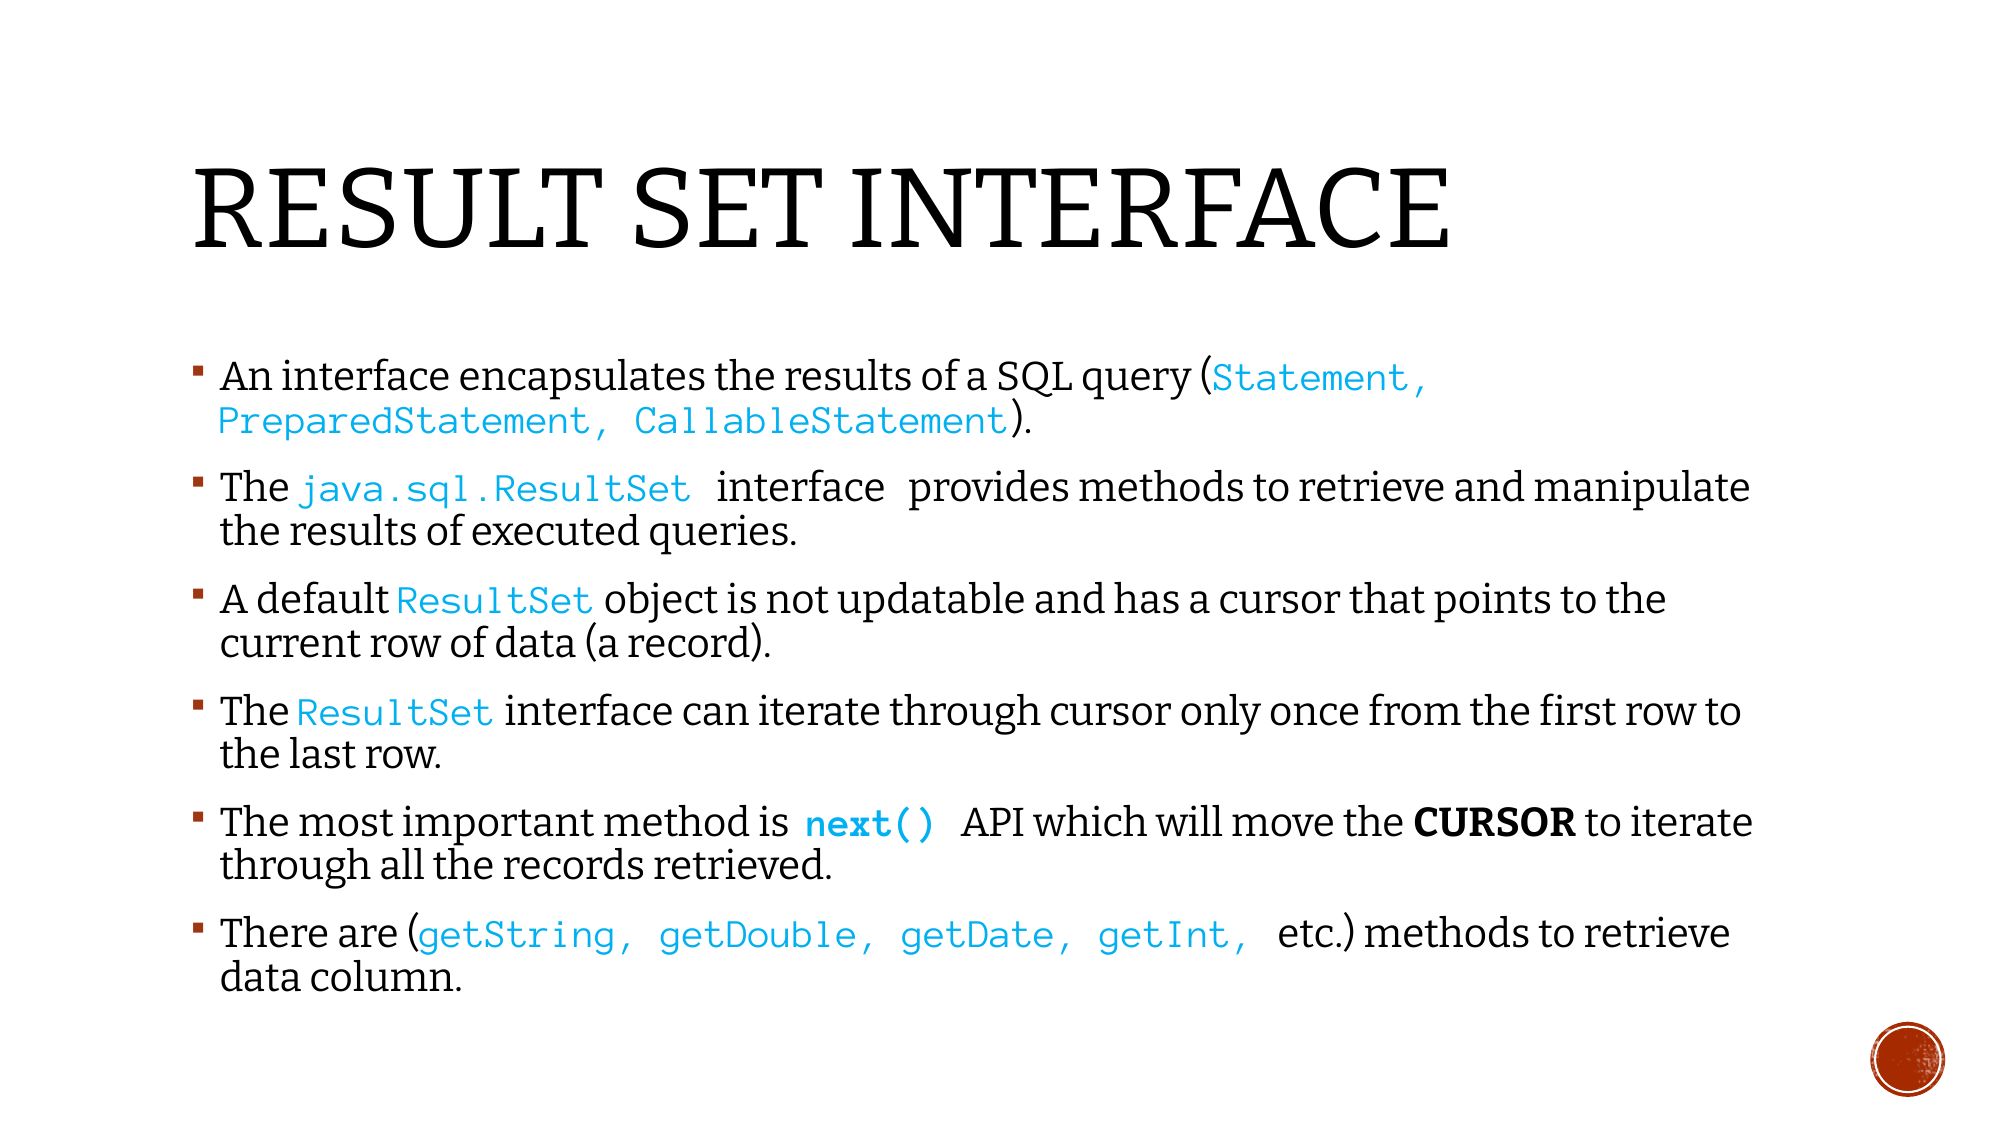

# Result Set Interface
An interface encapsulates the results of a SQL query (Statement, PreparedStatement, CallableStatement).
The java.sql.ResultSet interface provides methods to retrieve and manipulate the results of executed queries.
A default ResultSet object is not updatable and has a cursor that points to the current row of data (a record).
The ResultSet interface can iterate through cursor only once from the first row to the last row.
The most important method is  next() API which will move the CURSOR to iterate through all the records retrieved.
There are (getString, getDouble, getDate, getInt, etc.) methods to retrieve data column.